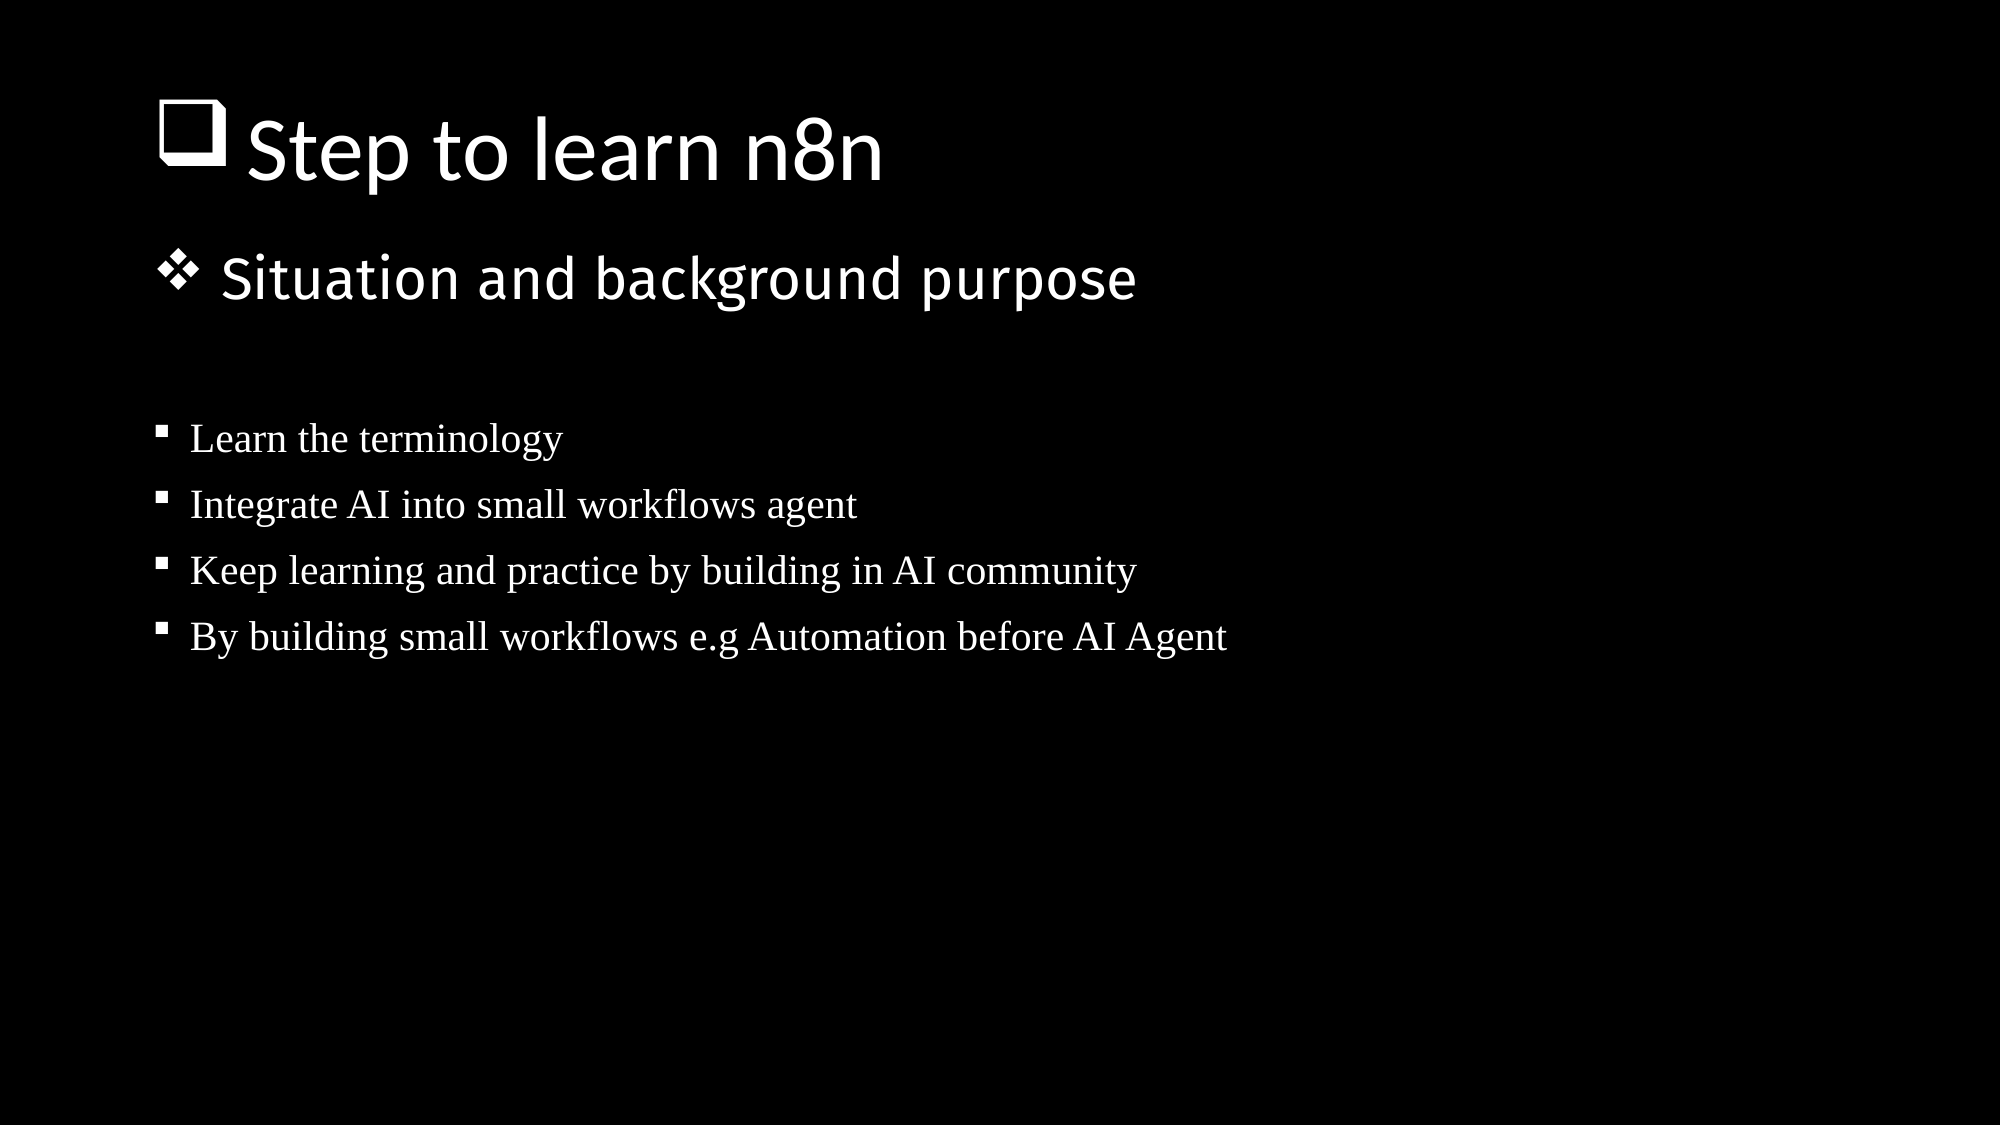

# Step to learn n8n
 Situation and background purpose

Learn the terminology
Integrate AI into small workflows agent
Keep learning and practice by building in AI community
By building small workflows e.g Automation before AI Agent